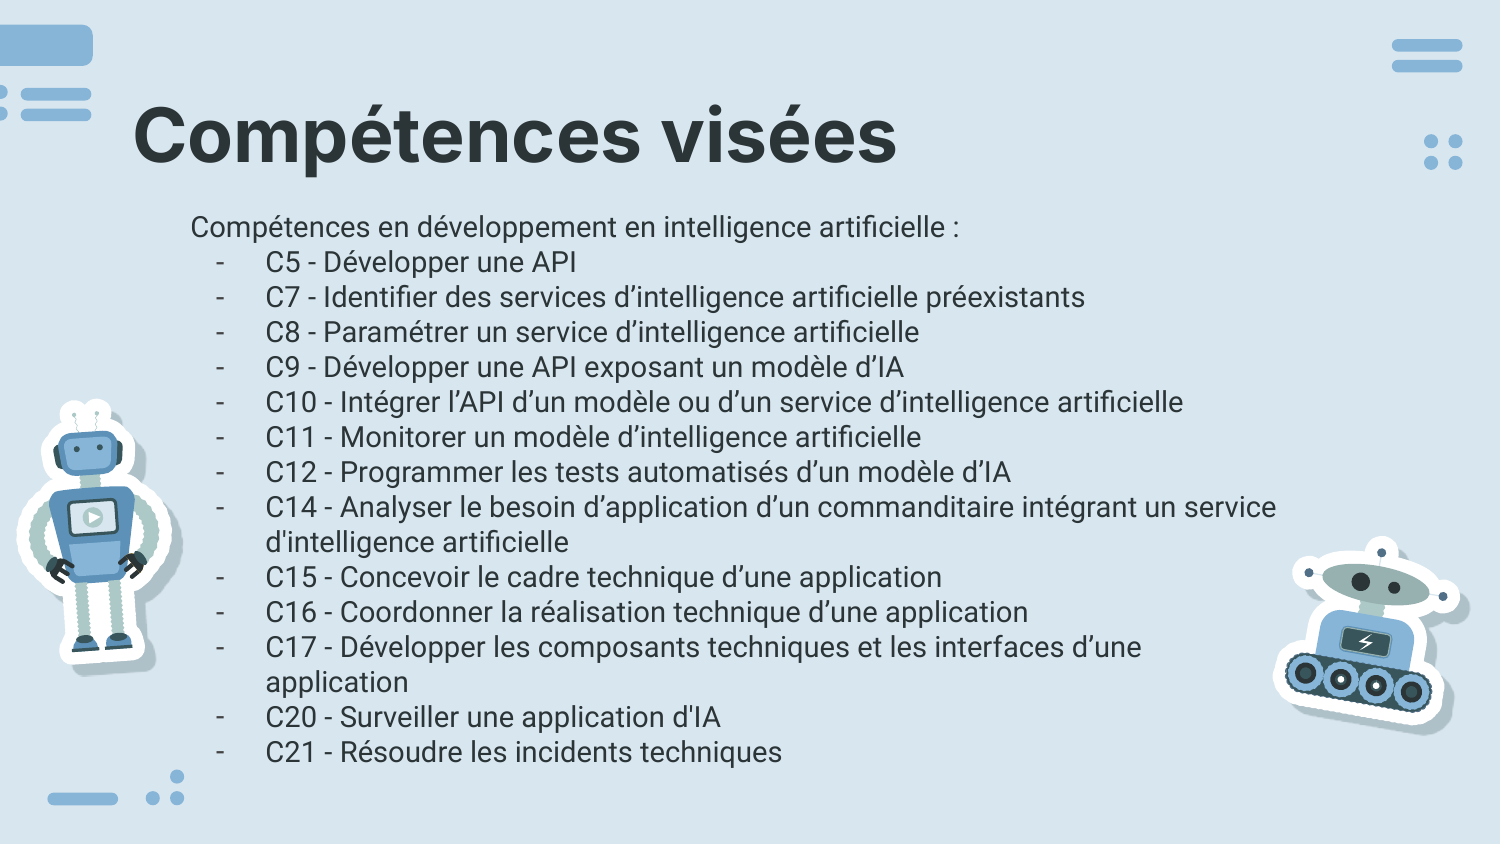

# Compétences visées
Compétences en développement en intelligence artificielle :
C5 - Développer une API
C7 - Identifier des services d’intelligence artificielle préexistants
C8 - Paramétrer un service d’intelligence artificielle
C9 - Développer une API exposant un modèle d’IA
C10 - Intégrer l’API d’un modèle ou d’un service d’intelligence artificielle
C11 - Monitorer un modèle d’intelligence artificielle
C12 - Programmer les tests automatisés d’un modèle d’IA
C14 - Analyser le besoin d’application d’un commanditaire intégrant un service d'intelligence artificielle
C15 - Concevoir le cadre technique d’une application
C16 - Coordonner la réalisation technique d’une application
C17 - Développer les composants techniques et les interfaces d’une application
C20 - Surveiller une application d'IA
C21 - Résoudre les incidents techniques